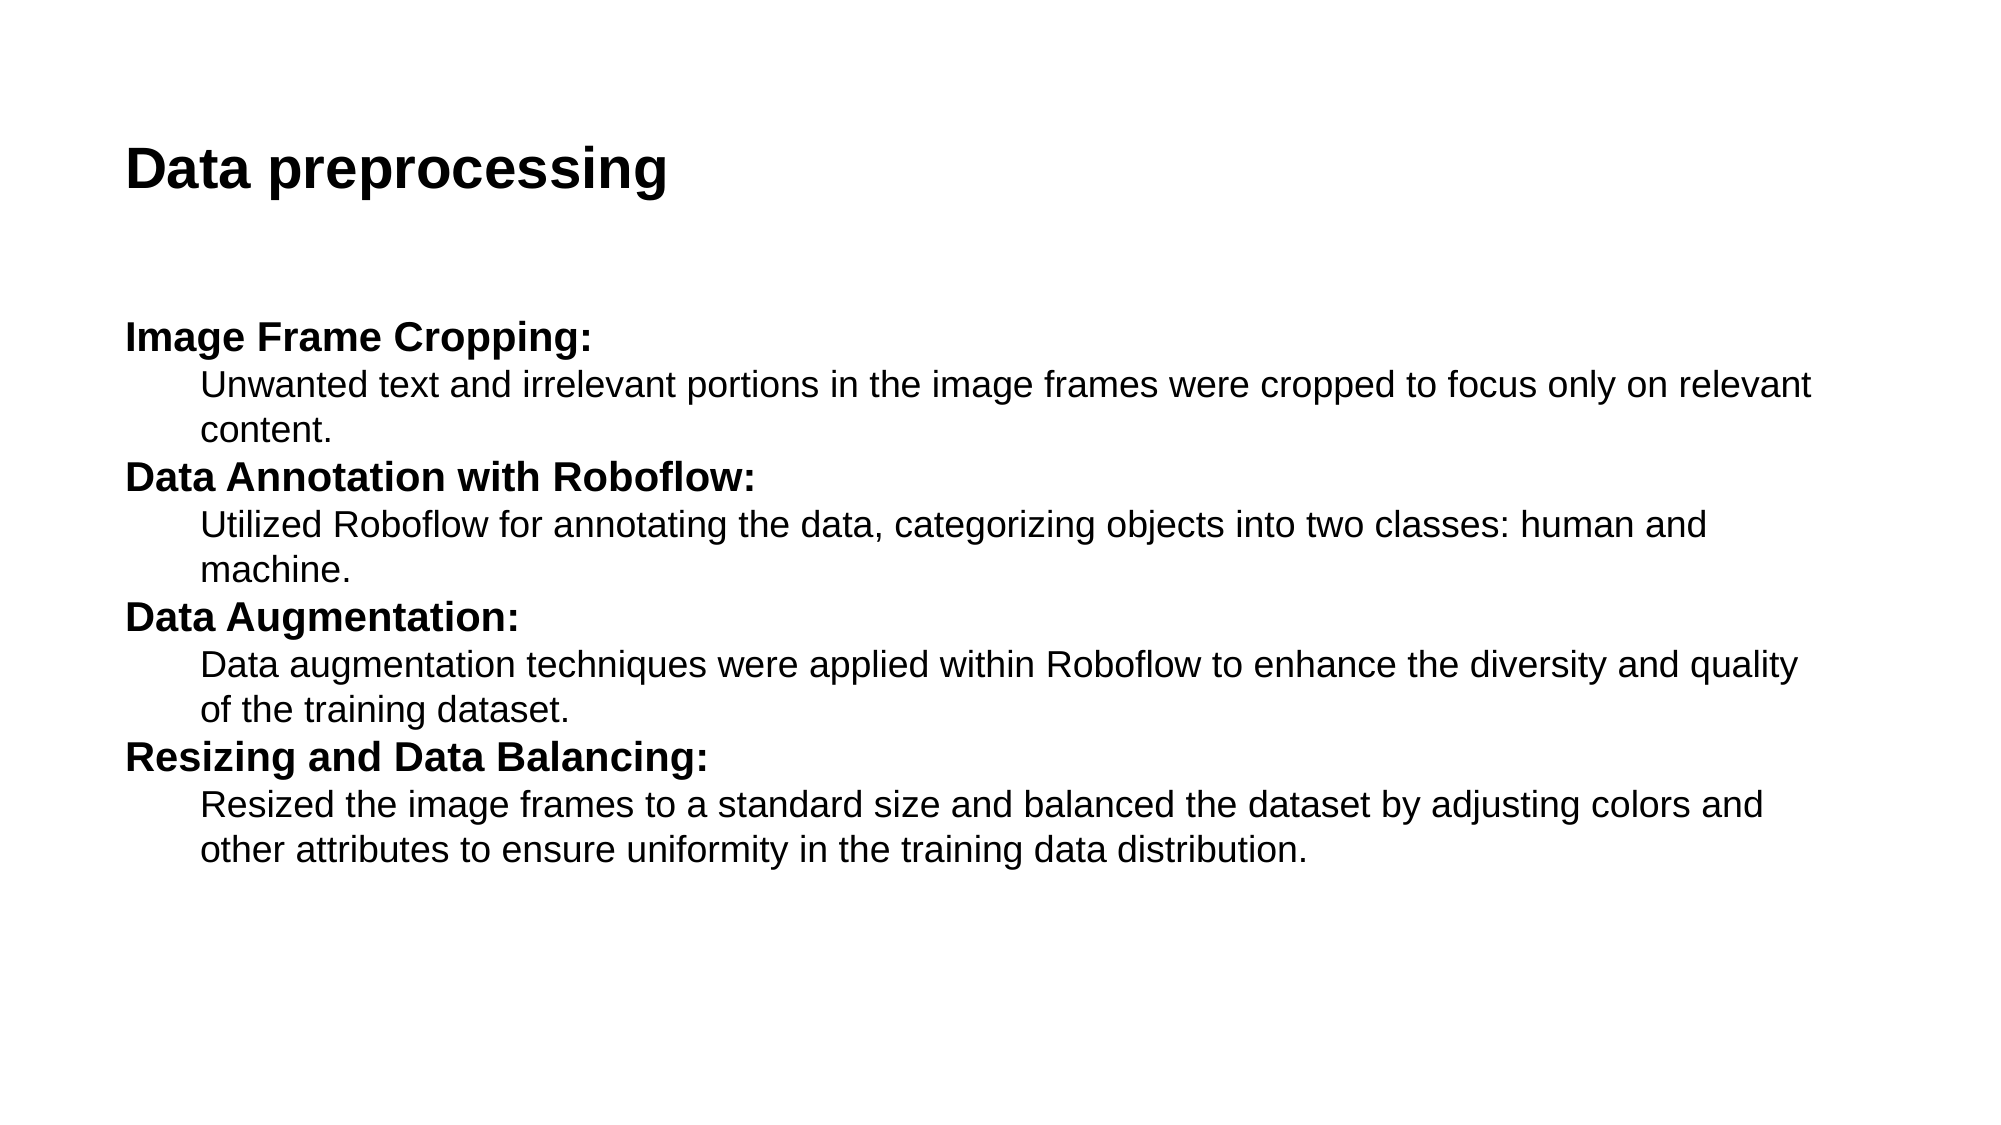

Data preprocessing

Image Frame Cropping:
Unwanted text and irrelevant portions in the image frames were cropped to focus only on relevant content.
Data Annotation with Roboflow:
Utilized Roboflow for annotating the data, categorizing objects into two classes: human and machine.
Data Augmentation:
Data augmentation techniques were applied within Roboflow to enhance the diversity and quality of the training dataset.
Resizing and Data Balancing:
Resized the image frames to a standard size and balanced the dataset by adjusting colors and other attributes to ensure uniformity in the training data distribution.